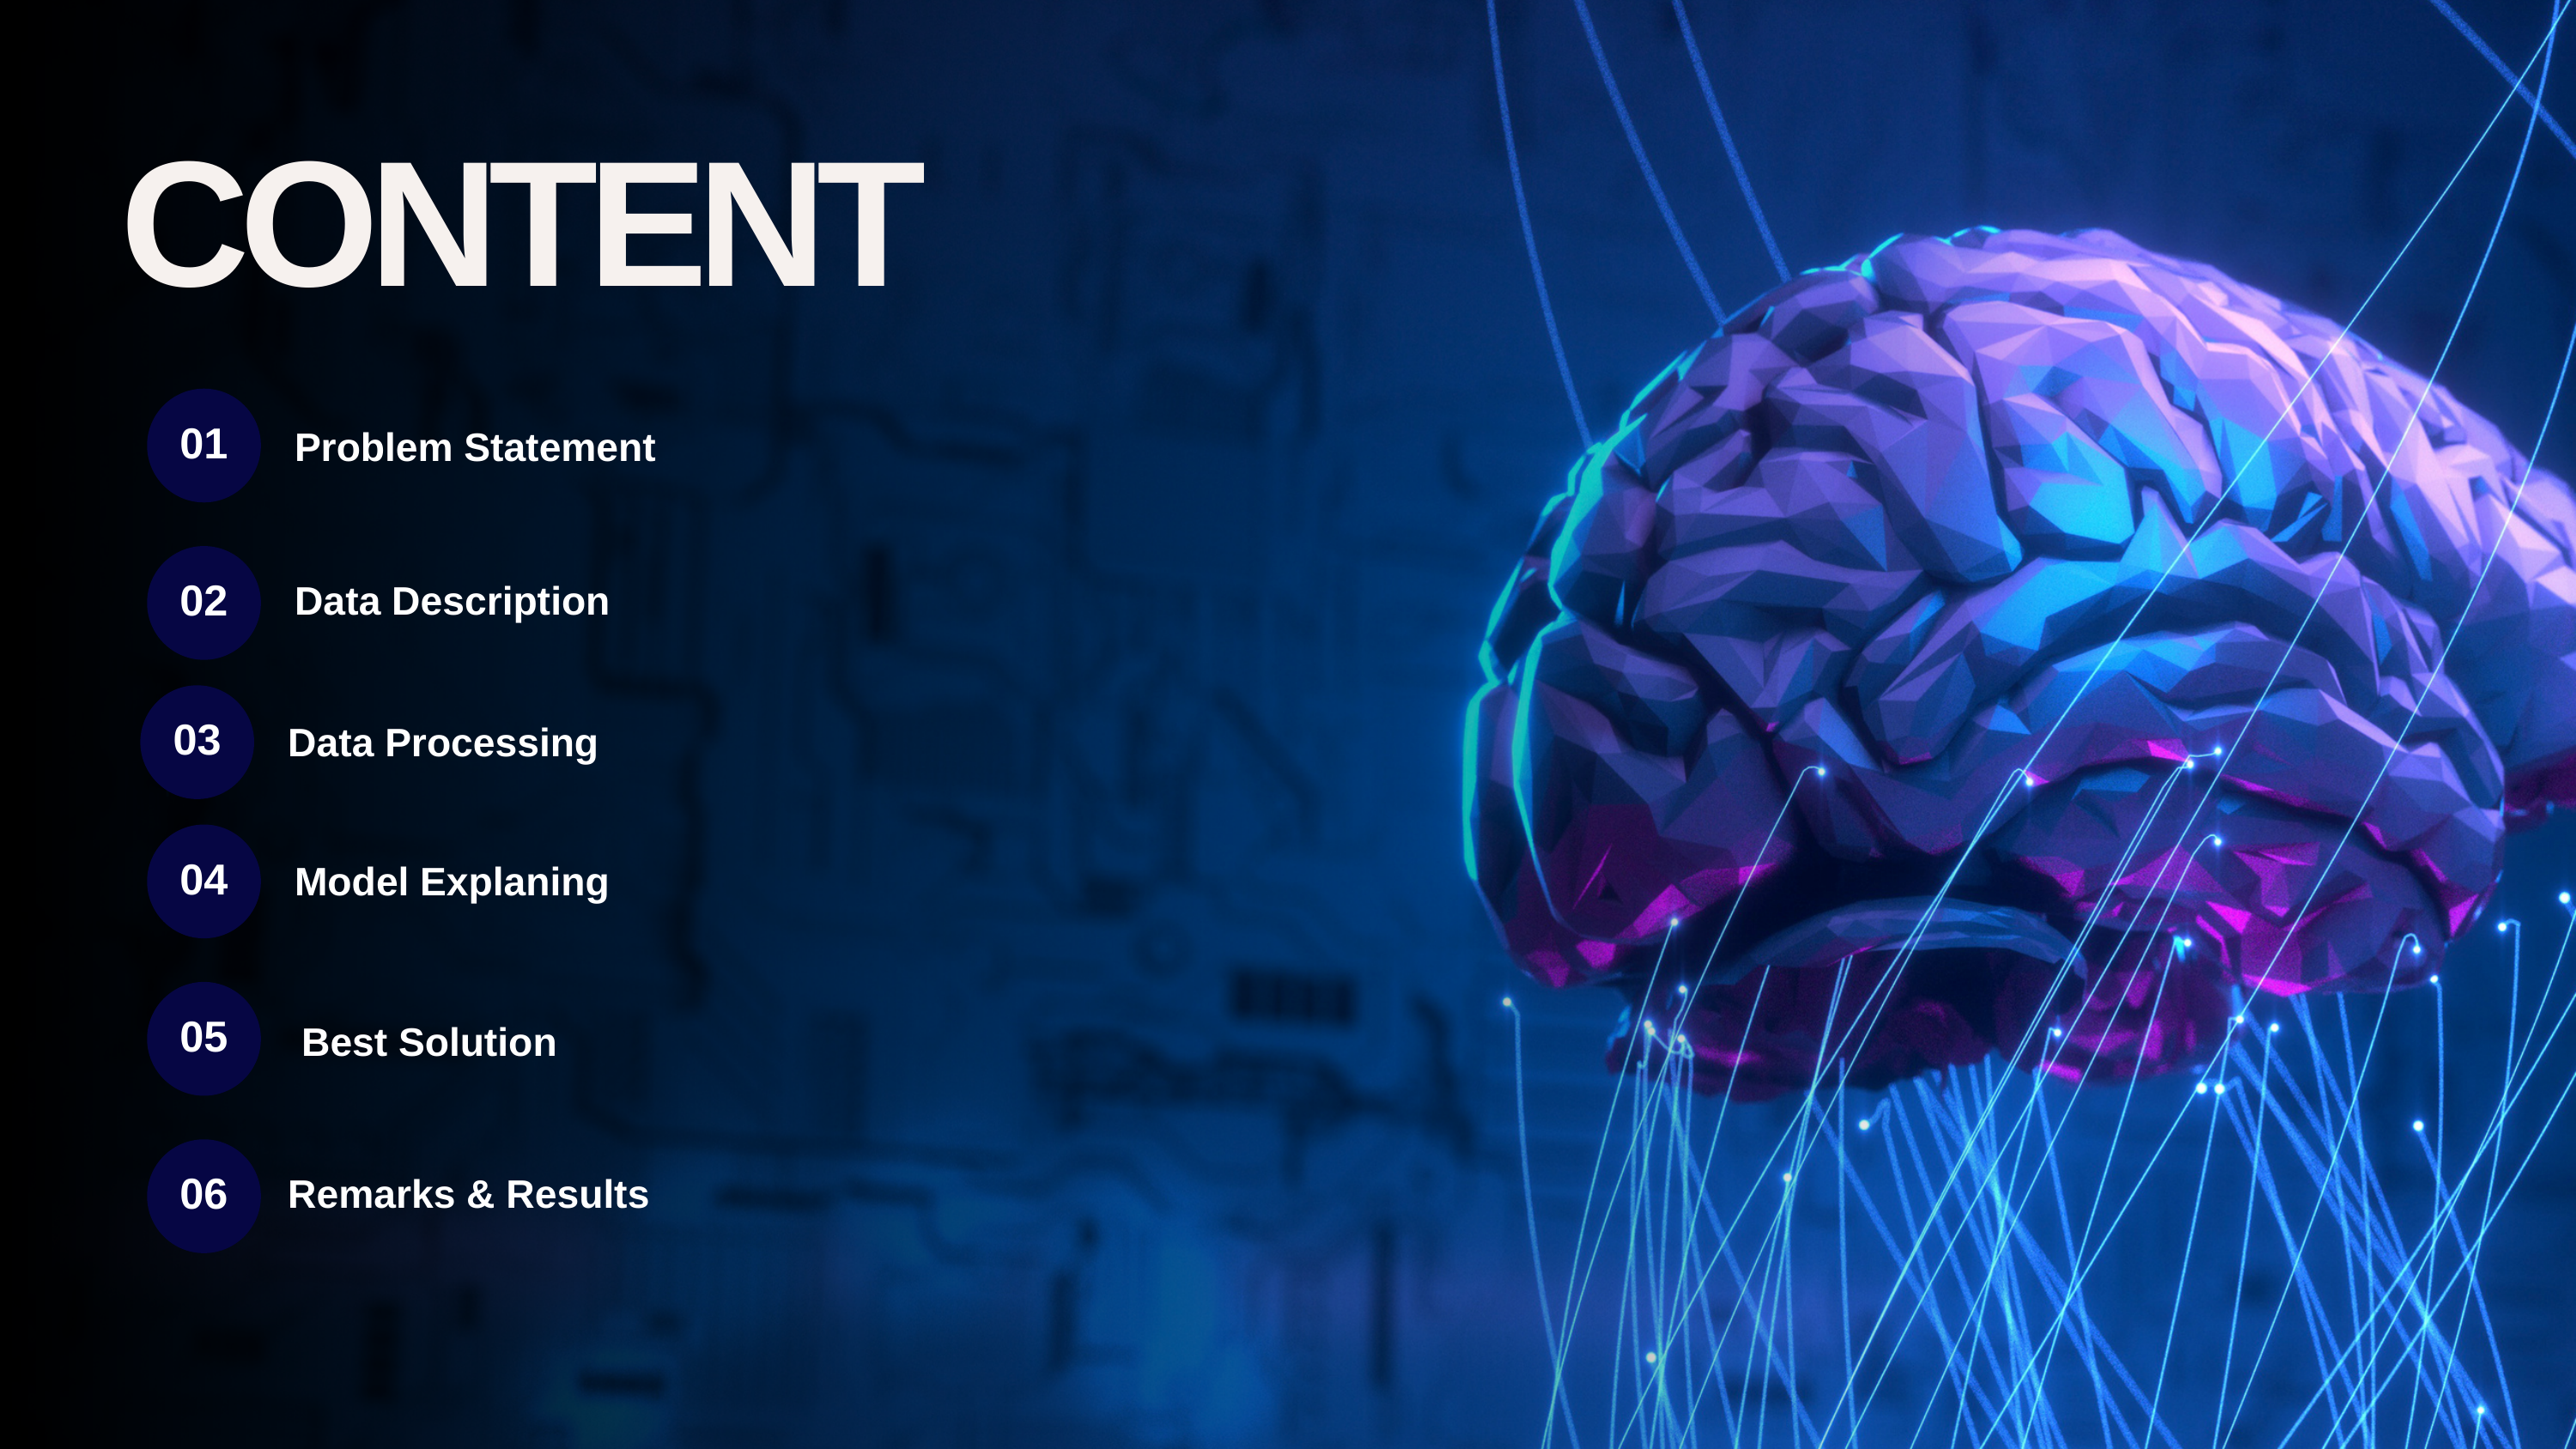

CONTENT

Problem Statement
01

Data Description
02

Data Processing
03

Model Explaning
04

Best Solution
05

Remarks & Results
06